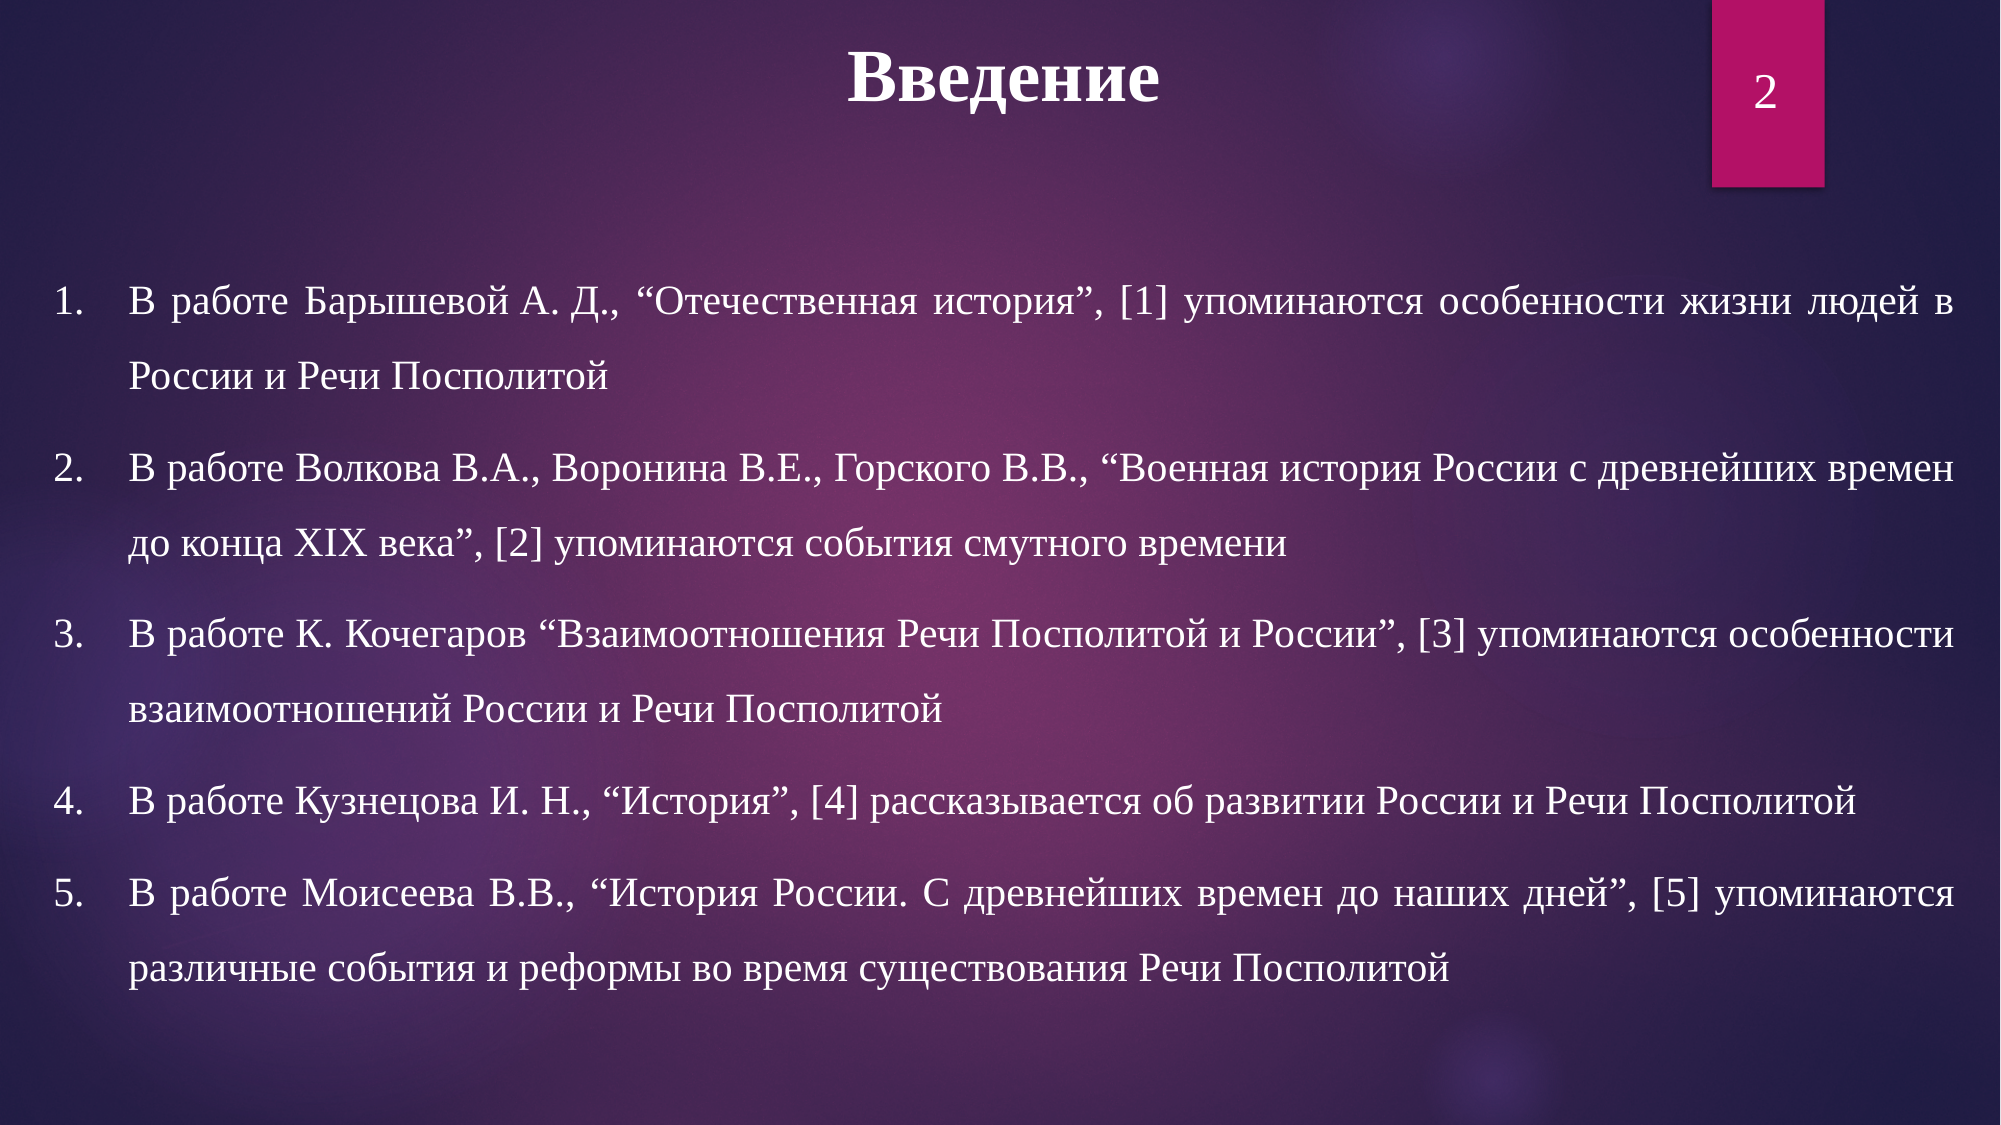

Введение
2
В работе Барышевой А. Д., “Отечественная история”, [1] упоминаются особенности жизни людей в России и Речи Посполитой
В работе Волкова В.А., Воронина В.Е., Горского В.В., “Военная история России с древнейших времен до конца XIX века”, [2] упоминаются события смутного времени
В работе К. Кочегаров “Взаимоотношения Речи Посполитой и России”, [3] упоминаются особенности взаимоотношений России и Речи Посполитой
В работе Кузнецова И. Н., “История”, [4] рассказывается об развитии России и Речи Посполитой
В работе Моисеева В.В., “История России. С древнейших времен до наших дней”, [5] упоминаются различные события и реформы во время существования Речи Посполитой